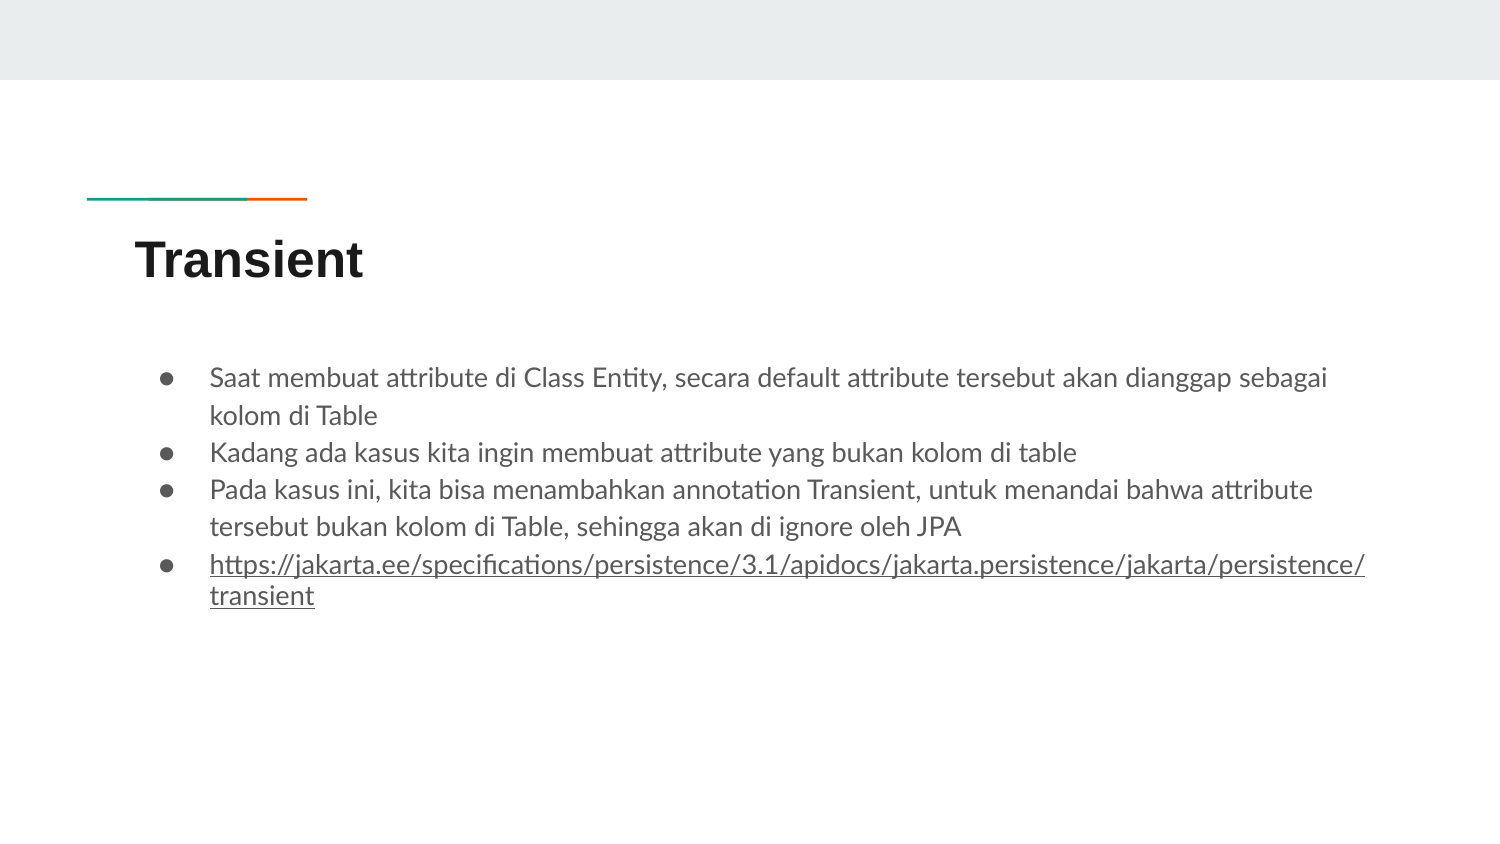

# Transient
Saat membuat attribute di Class Entity, secara default attribute tersebut akan dianggap sebagai kolom di Table
Kadang ada kasus kita ingin membuat attribute yang bukan kolom di table
Pada kasus ini, kita bisa menambahkan annotation Transient, untuk menandai bahwa attribute tersebut bukan kolom di Table, sehingga akan di ignore oleh JPA
https://jakarta.ee/specifications/persistence/3.1/apidocs/jakarta.persistence/jakarta/persistence/transient